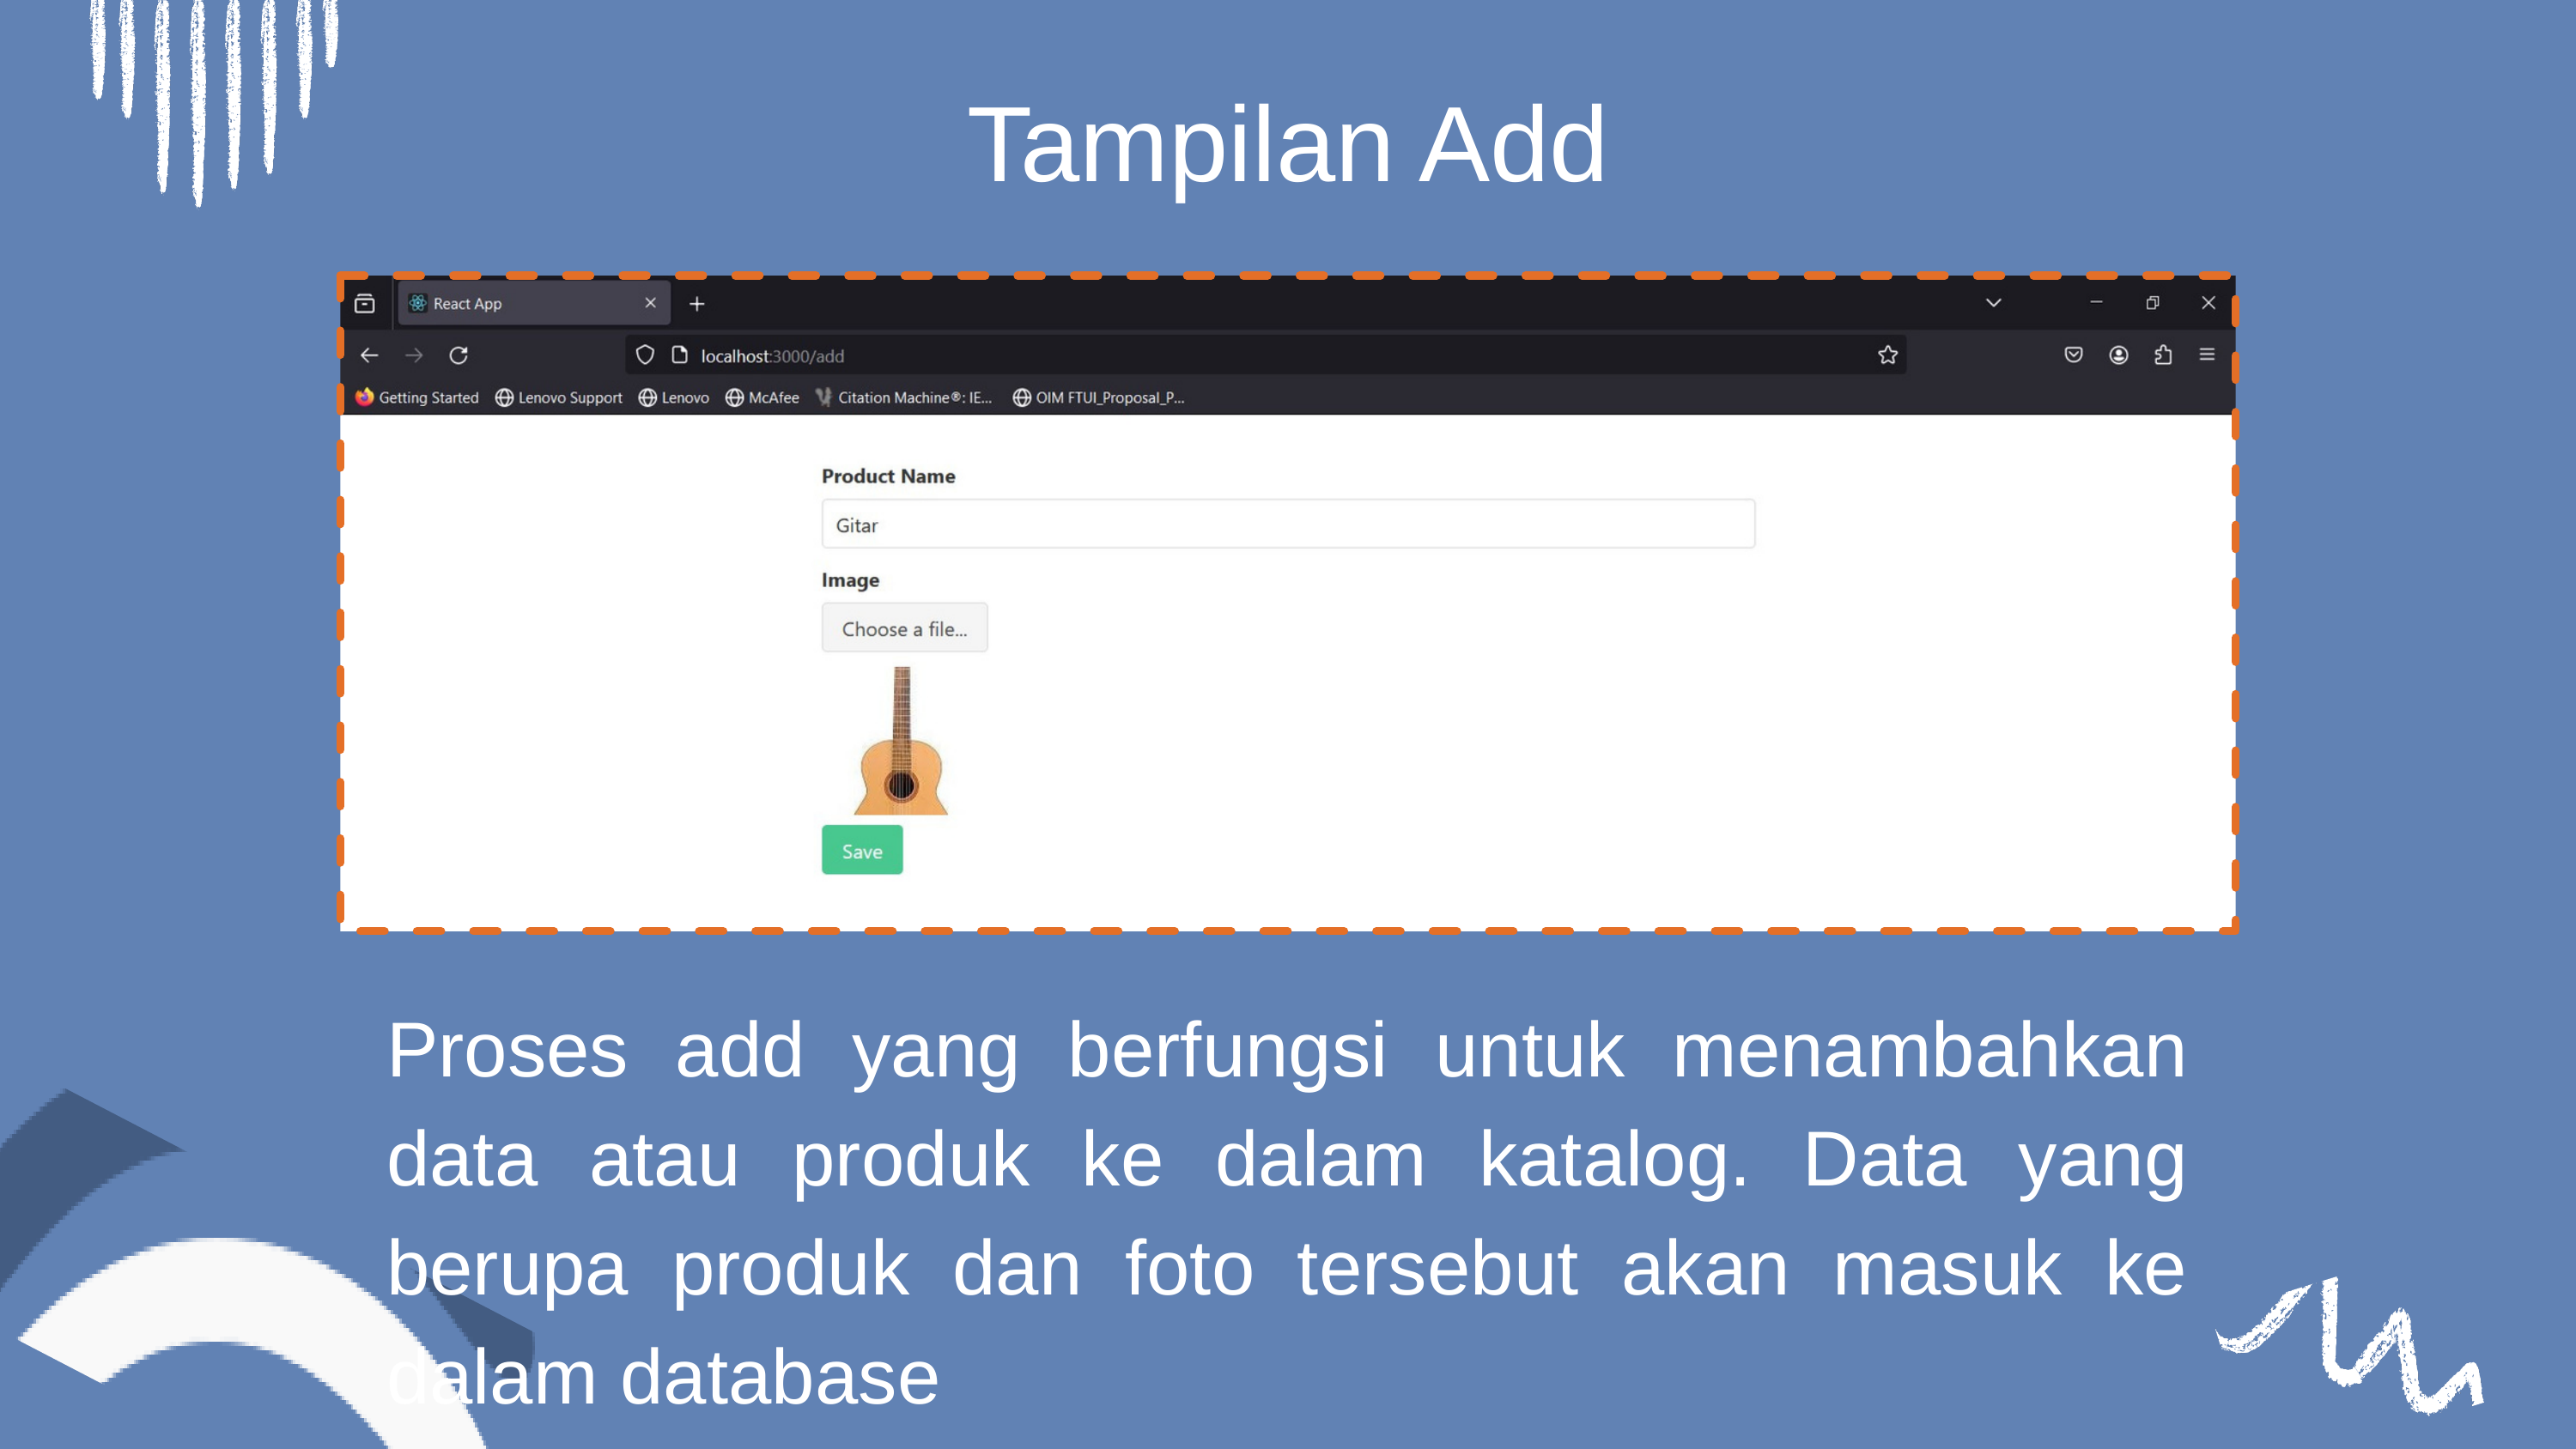

Tampilan Add

Proses add yang berfungsi untuk menambahkan data atau produk ke dalam katalog. Data yang berupa produk dan foto tersebut akan masuk ke dalam database